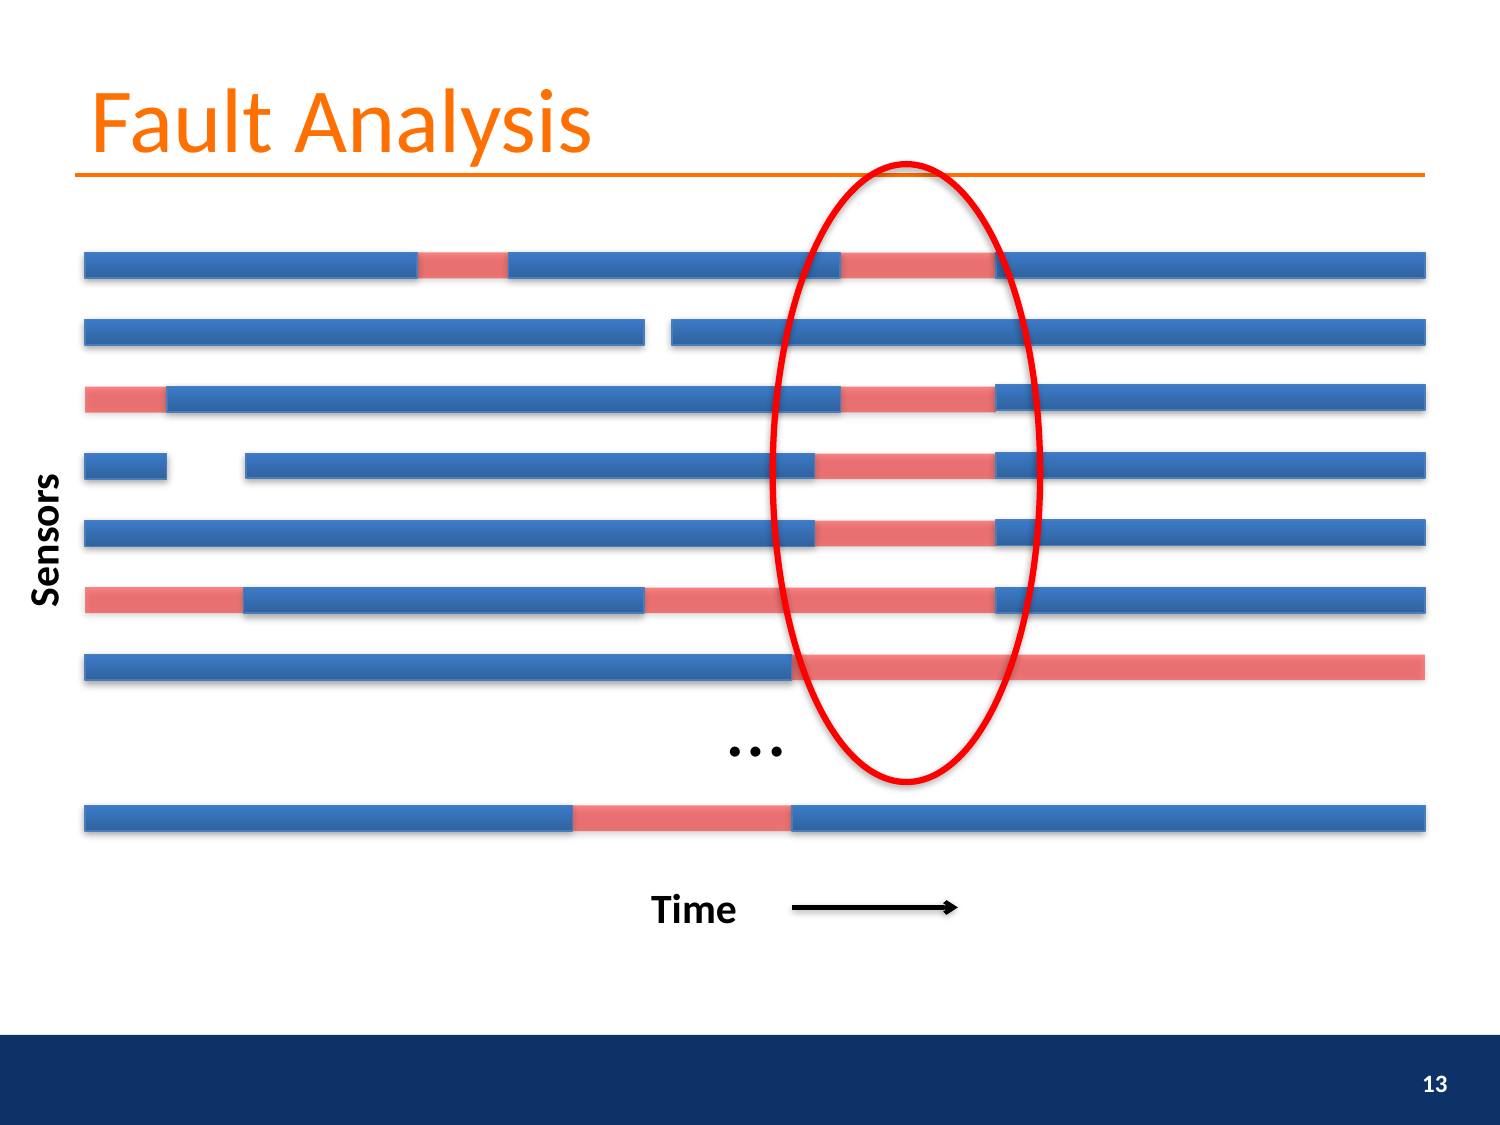

# Fault Analysis

…

Sensors

Time
13